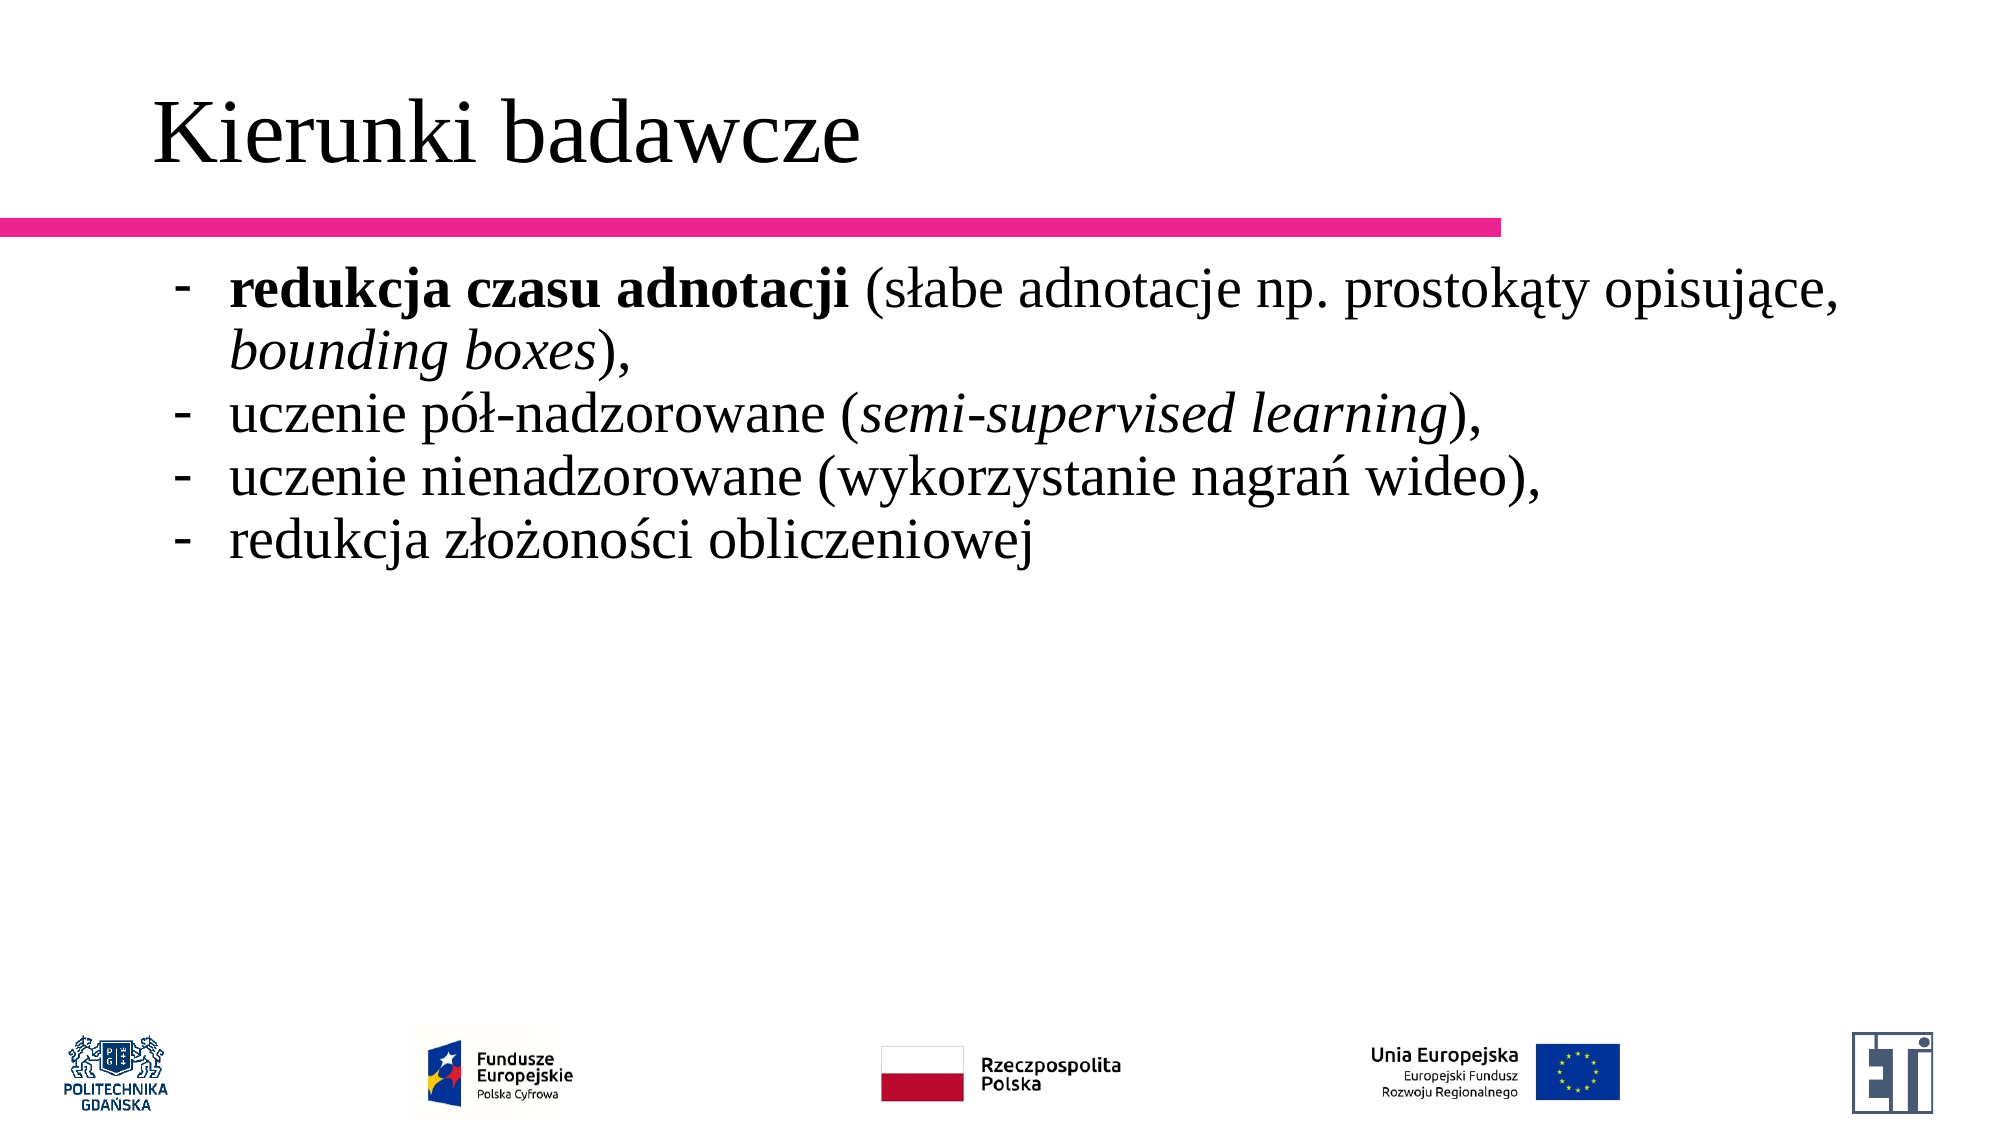

# Kierunki badawcze
redukcja czasu adnotacji (słabe adnotacje np. prostokąty opisujące, bounding boxes),
uczenie pół-nadzorowane (semi-supervised learning),
uczenie nienadzorowane (wykorzystanie nagrań wideo),
redukcja złożoności obliczeniowej